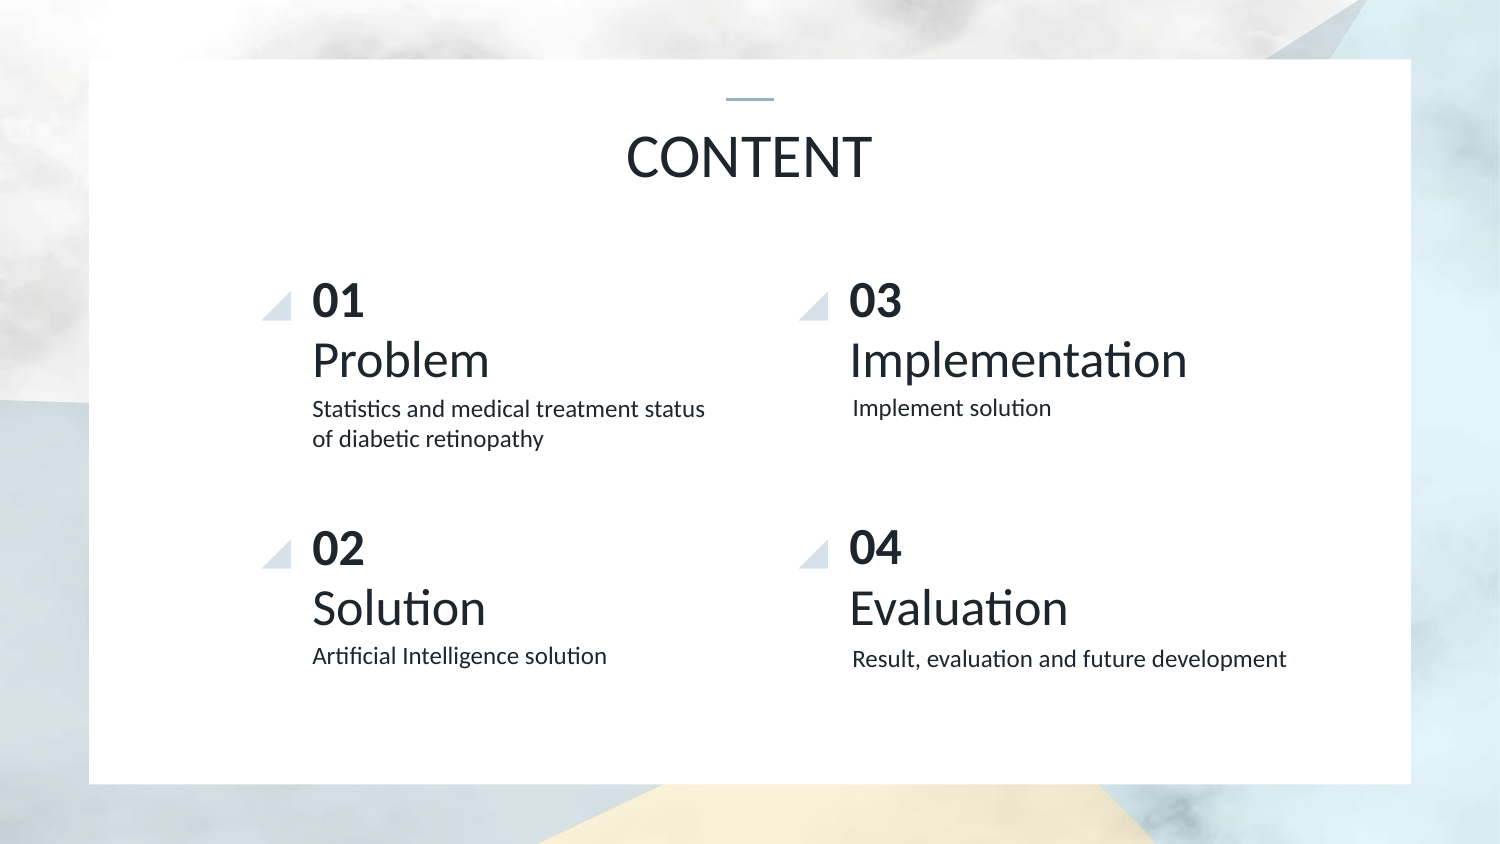

CONTENT
01
03

Problem
Implementation
Statistics and medical treatment status of diabetic retinopathy
Implement solution
04
02

# Solution
Evaluation
Result, evaluation and future development
Artificial Intelligence solution